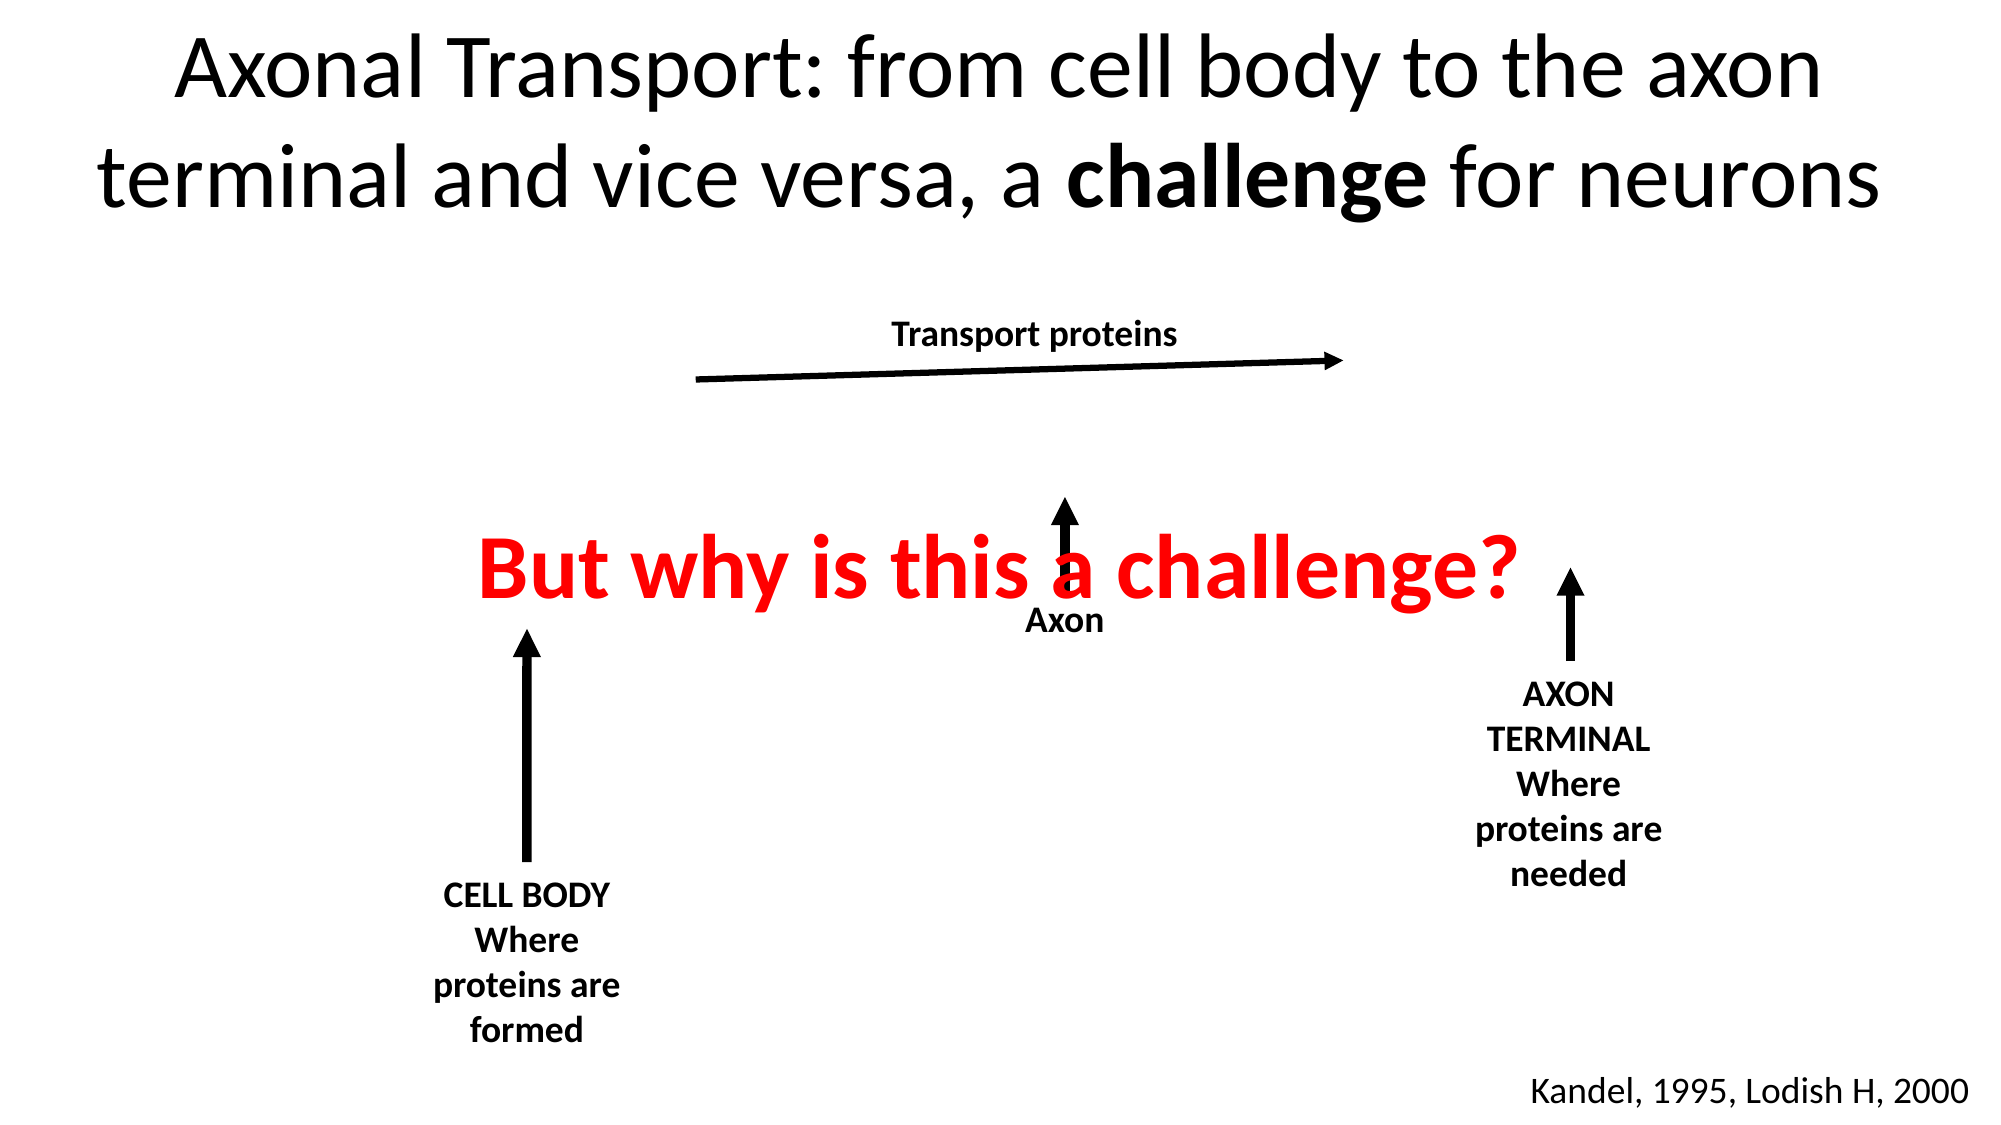

Axonal Transport: from cell body to the axon terminal and vice versa, a challenge for neurons

Transport proteins
But why is this a challenge?
Axon
AXON TERMINAL
Where proteins are needed
CELL BODY
Where proteins are formed
Kandel, 1995, Lodish H, 2000